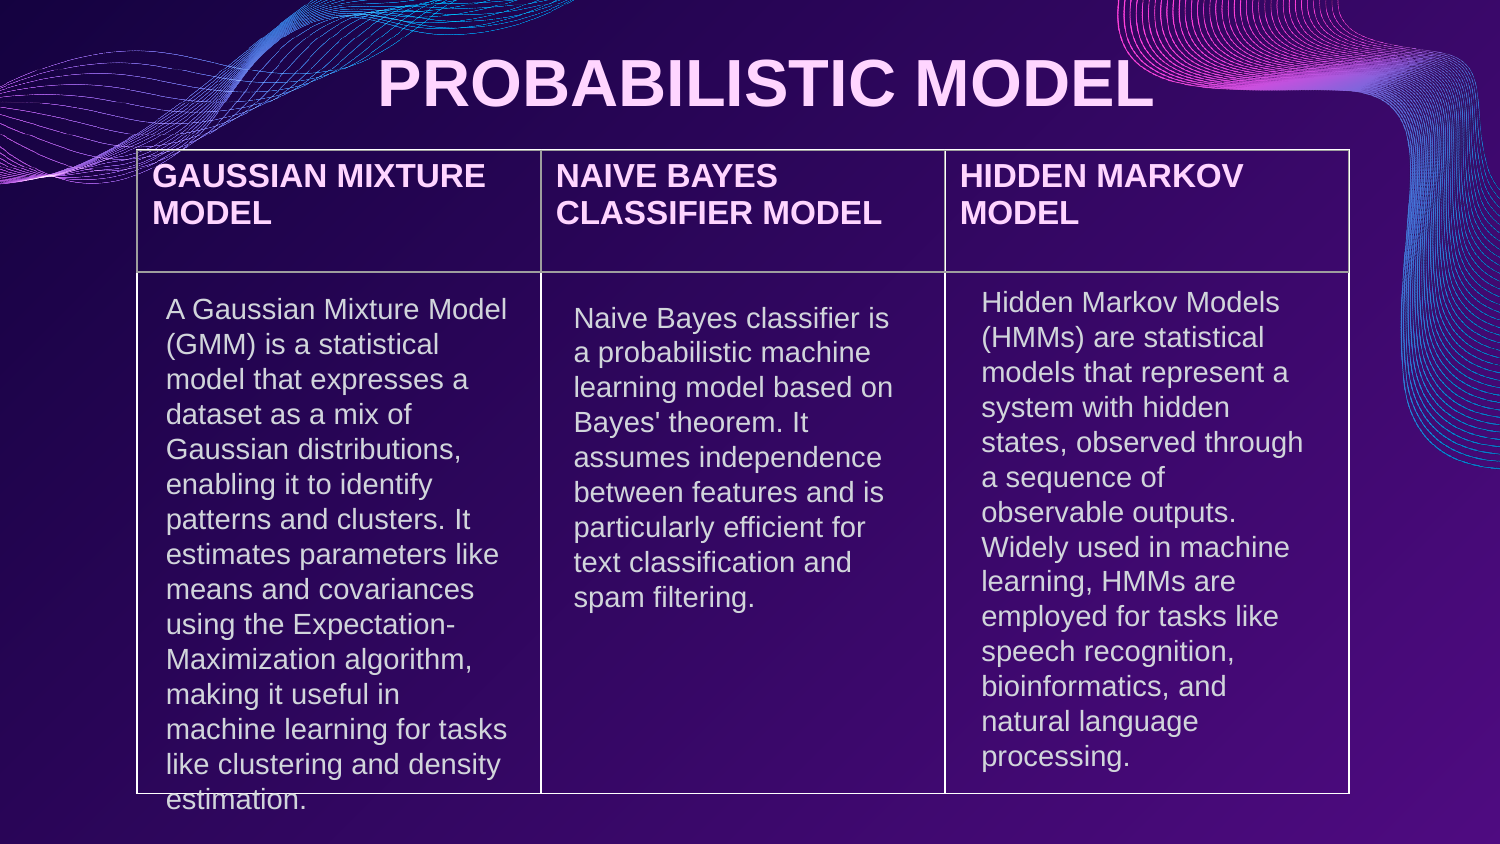

# PROBABILISTIC MODEL
|  |  |  |
| --- | --- | --- |
| GAUSSIAN MIXTURE MODEL | NAIVE BAYES CLASSIFIER MODEL | HIDDEN MARKOV MODEL |
| --- | --- | --- |
A Gaussian Mixture Model (GMM) is a statistical model that expresses a dataset as a mix of Gaussian distributions, enabling it to identify patterns and clusters. It estimates parameters like means and covariances using the Expectation-Maximization algorithm, making it useful in machine learning for tasks like clustering and density estimation.
Hidden Markov Models (HMMs) are statistical models that represent a system with hidden states, observed through a sequence of observable outputs. Widely used in machine learning, HMMs are employed for tasks like speech recognition, bioinformatics, and natural language processing.
Naive Bayes classifier is a probabilistic machine learning model based on Bayes' theorem. It assumes independence between features and is particularly efficient for text classification and spam filtering.